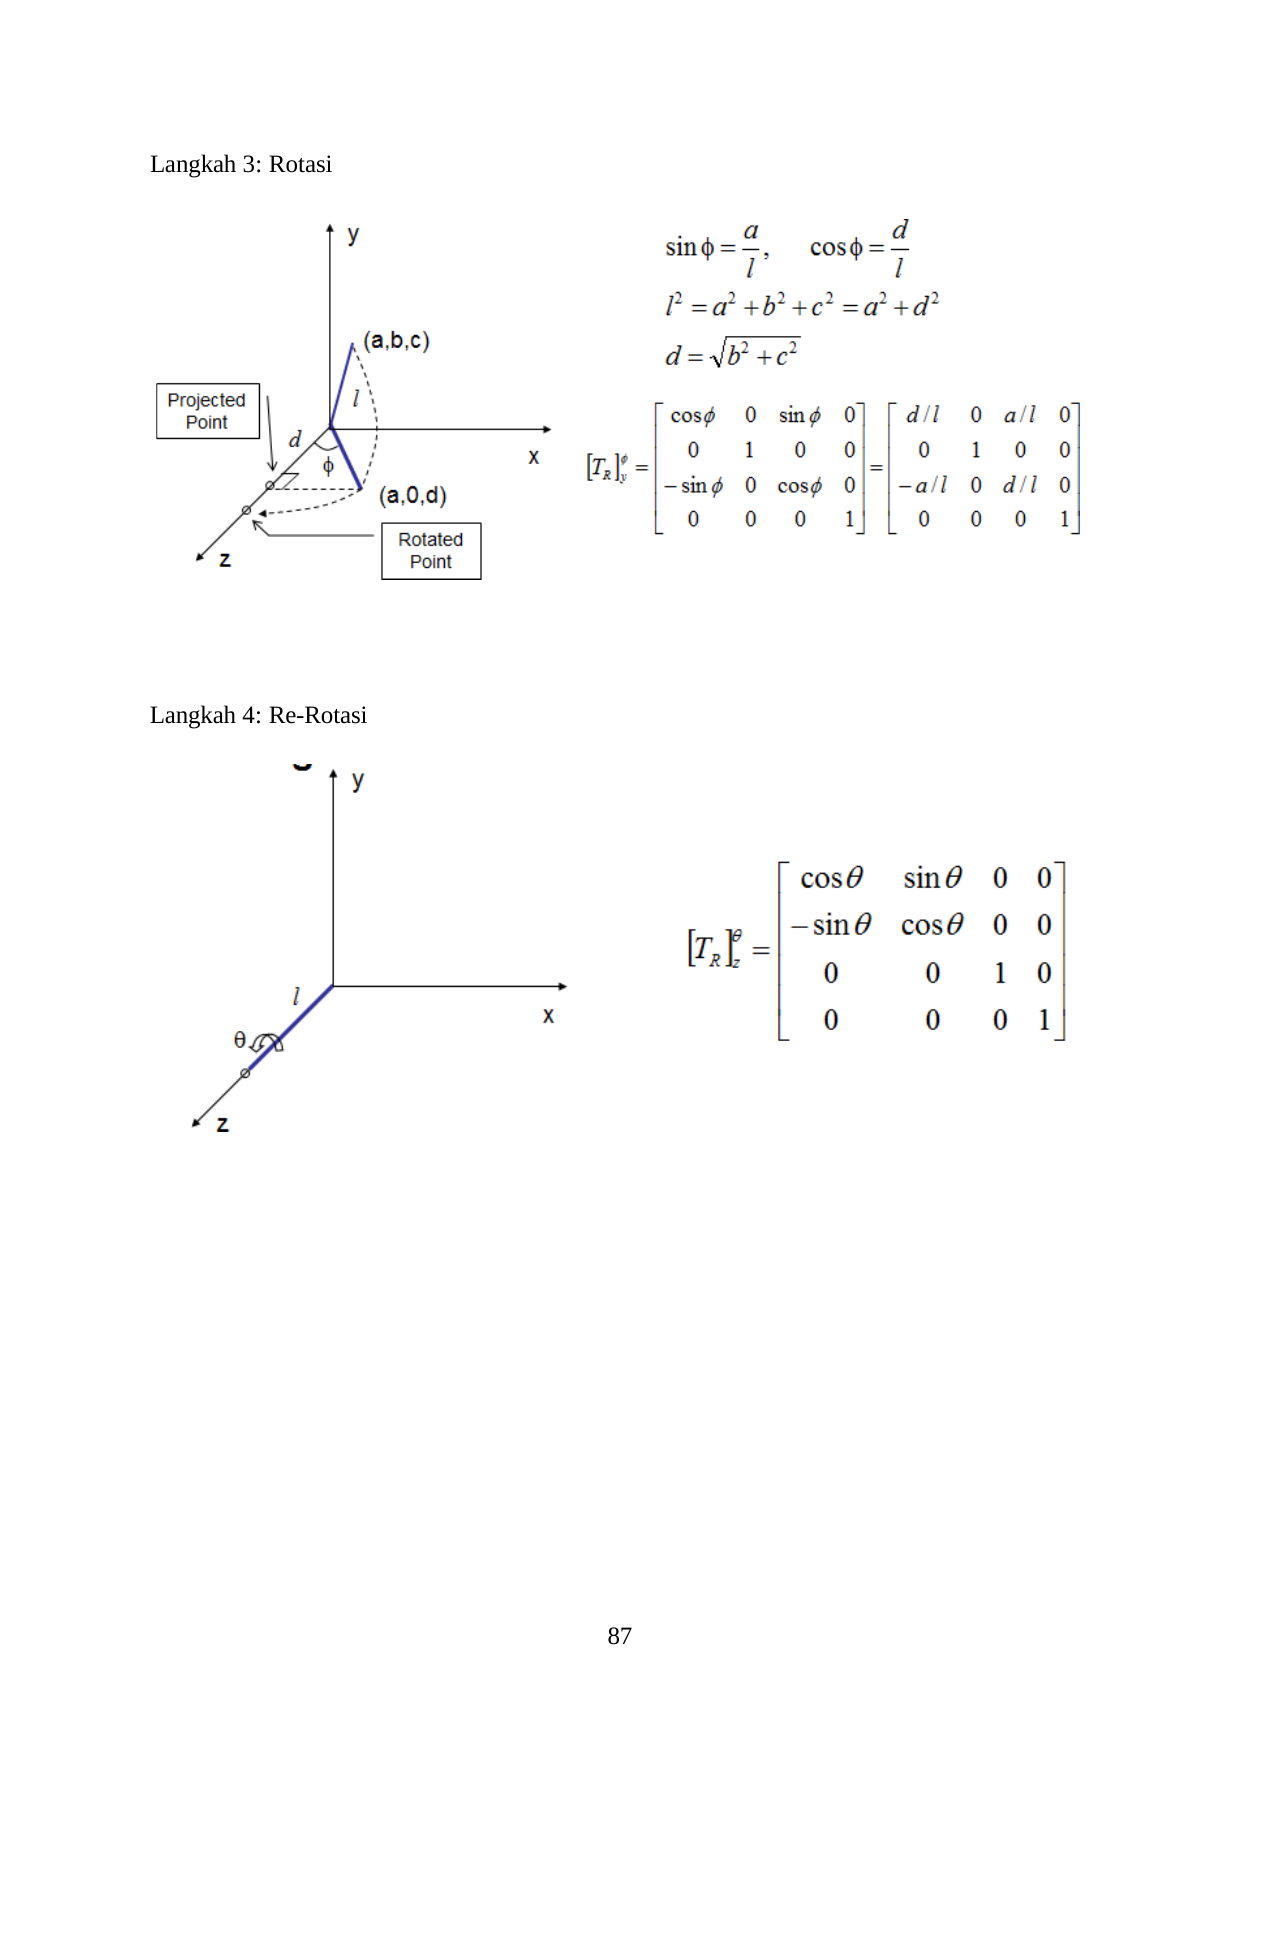

Langkah 3: Rotasi

Langkah 4: Re-Rotasi

87